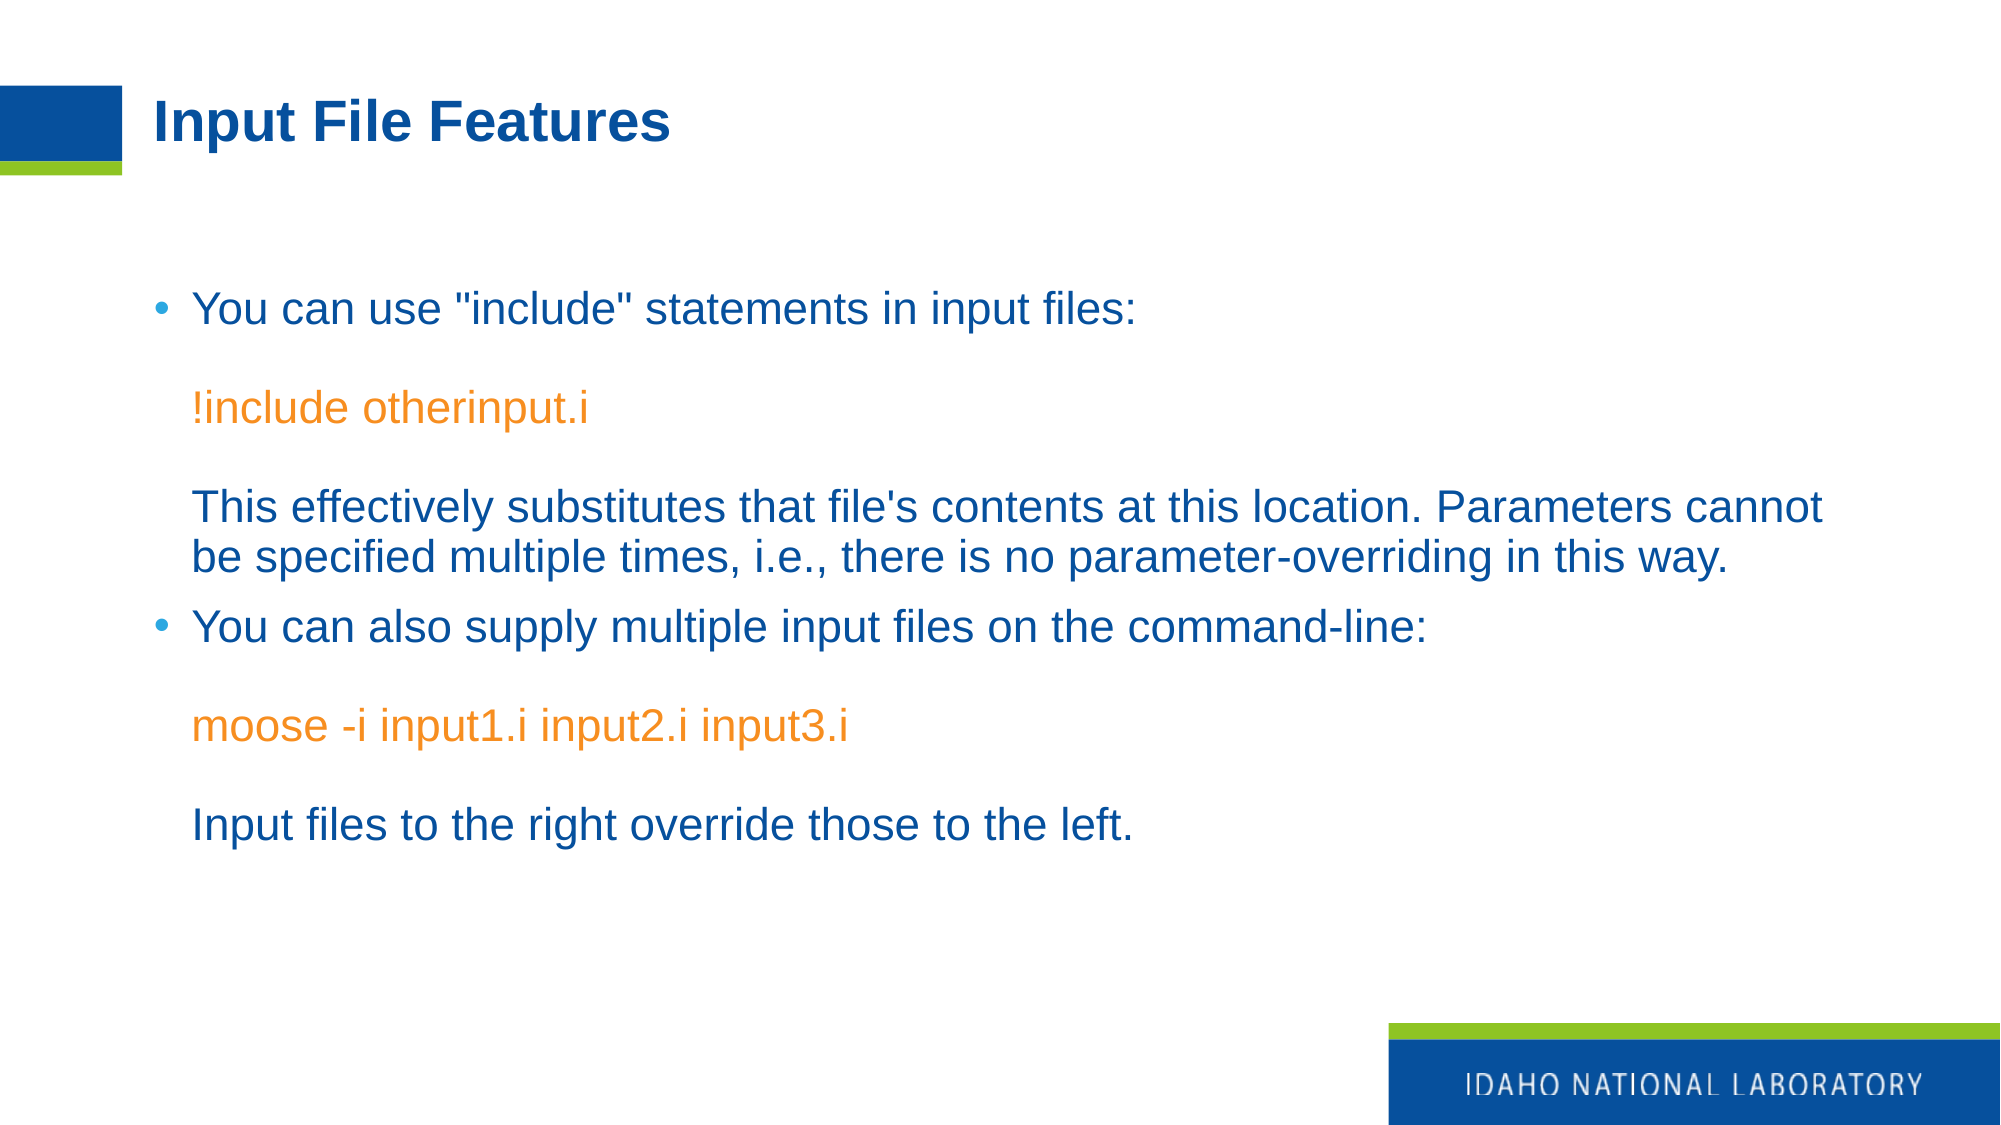

# Input File Features
You can use "include" statements in input files:
!include otherinput.i
This effectively substitutes that file's contents at this location. Parameters cannot be specified multiple times, i.e., there is no parameter-overriding in this way.
You can also supply multiple input files on the command-line:
moose -i input1.i input2.i input3.i
Input files to the right override those to the left.